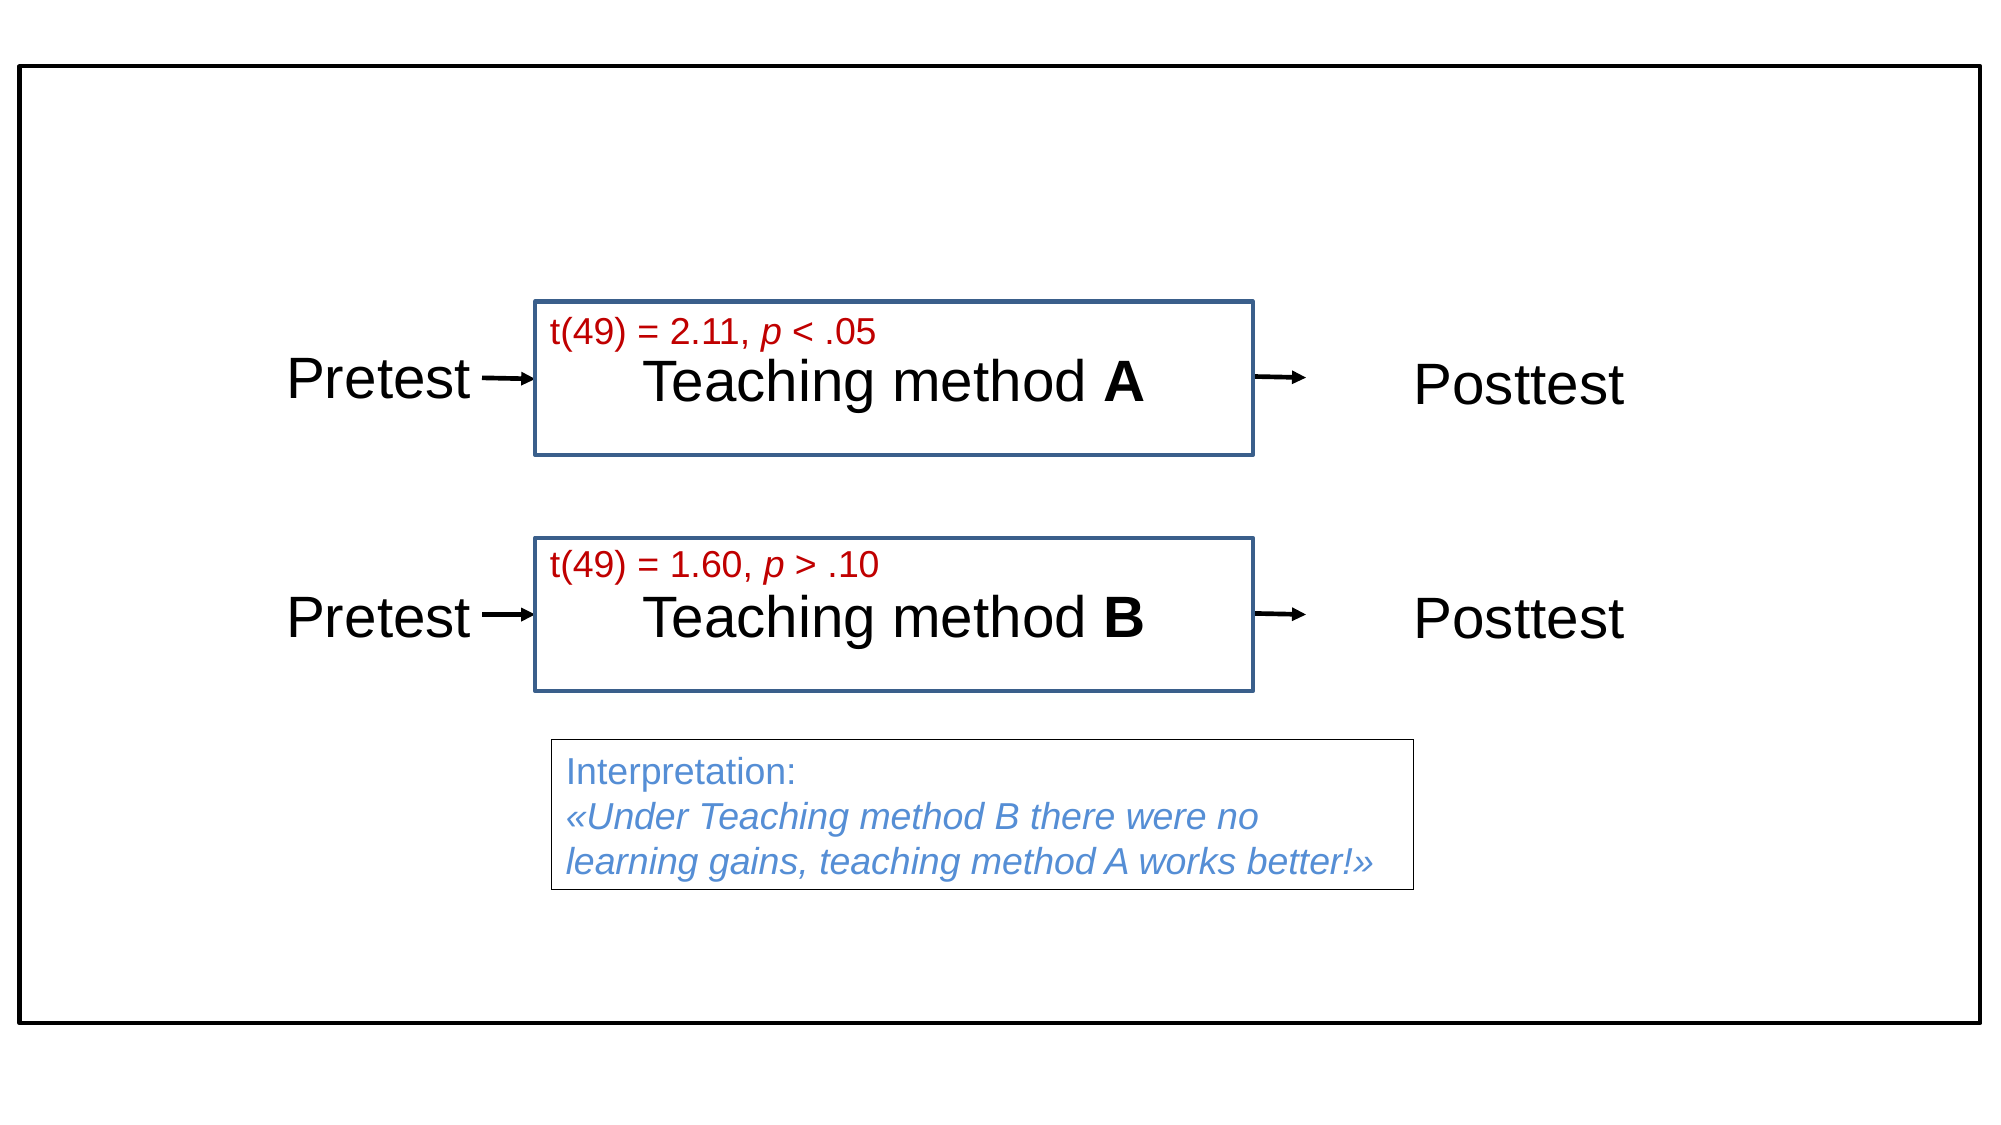

t(49) = 2.11, p < .05
Teaching method A
Pretest
Posttest
t(49) = 1.60, p > .10

Teaching method B
Pretest
Posttest
Interpretation:
«Under Teaching method B there were no learning gains, teaching method A works better!»